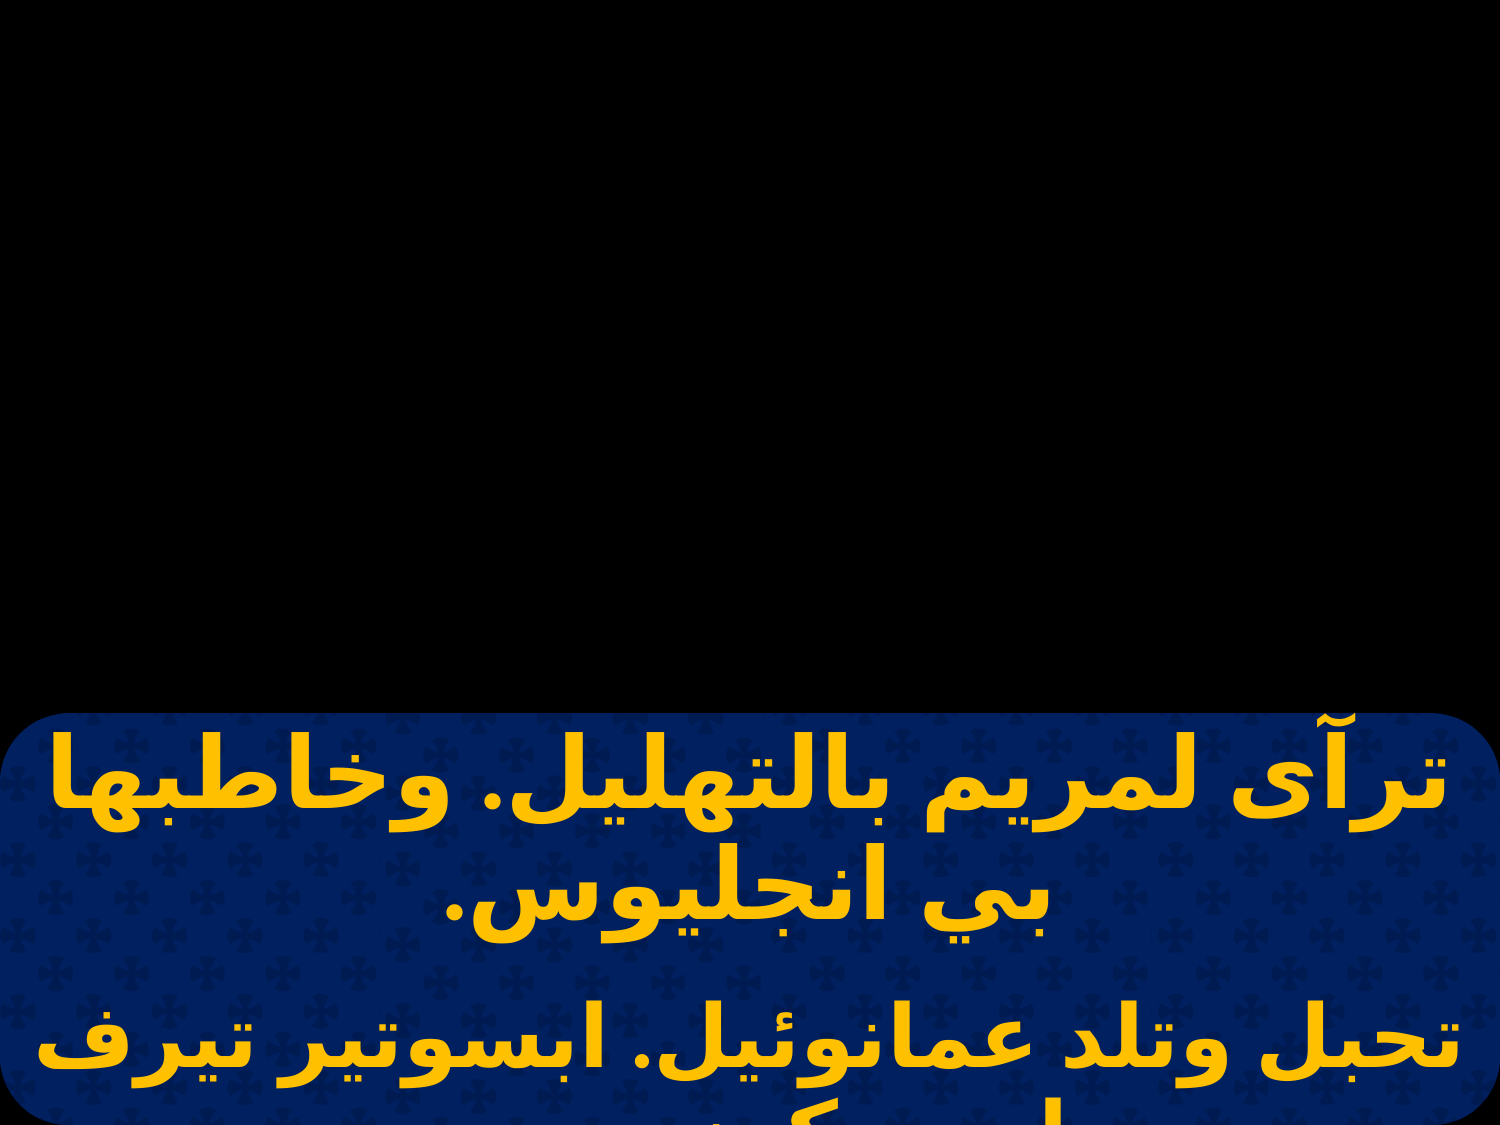

| ترآى لمريم بالتهليل. وخاطبها بي انجليوس. |
| --- |
|  |
| تحبل وتلد عمانوئيل. ابسوتير تيرف إمبي كوزموس. |